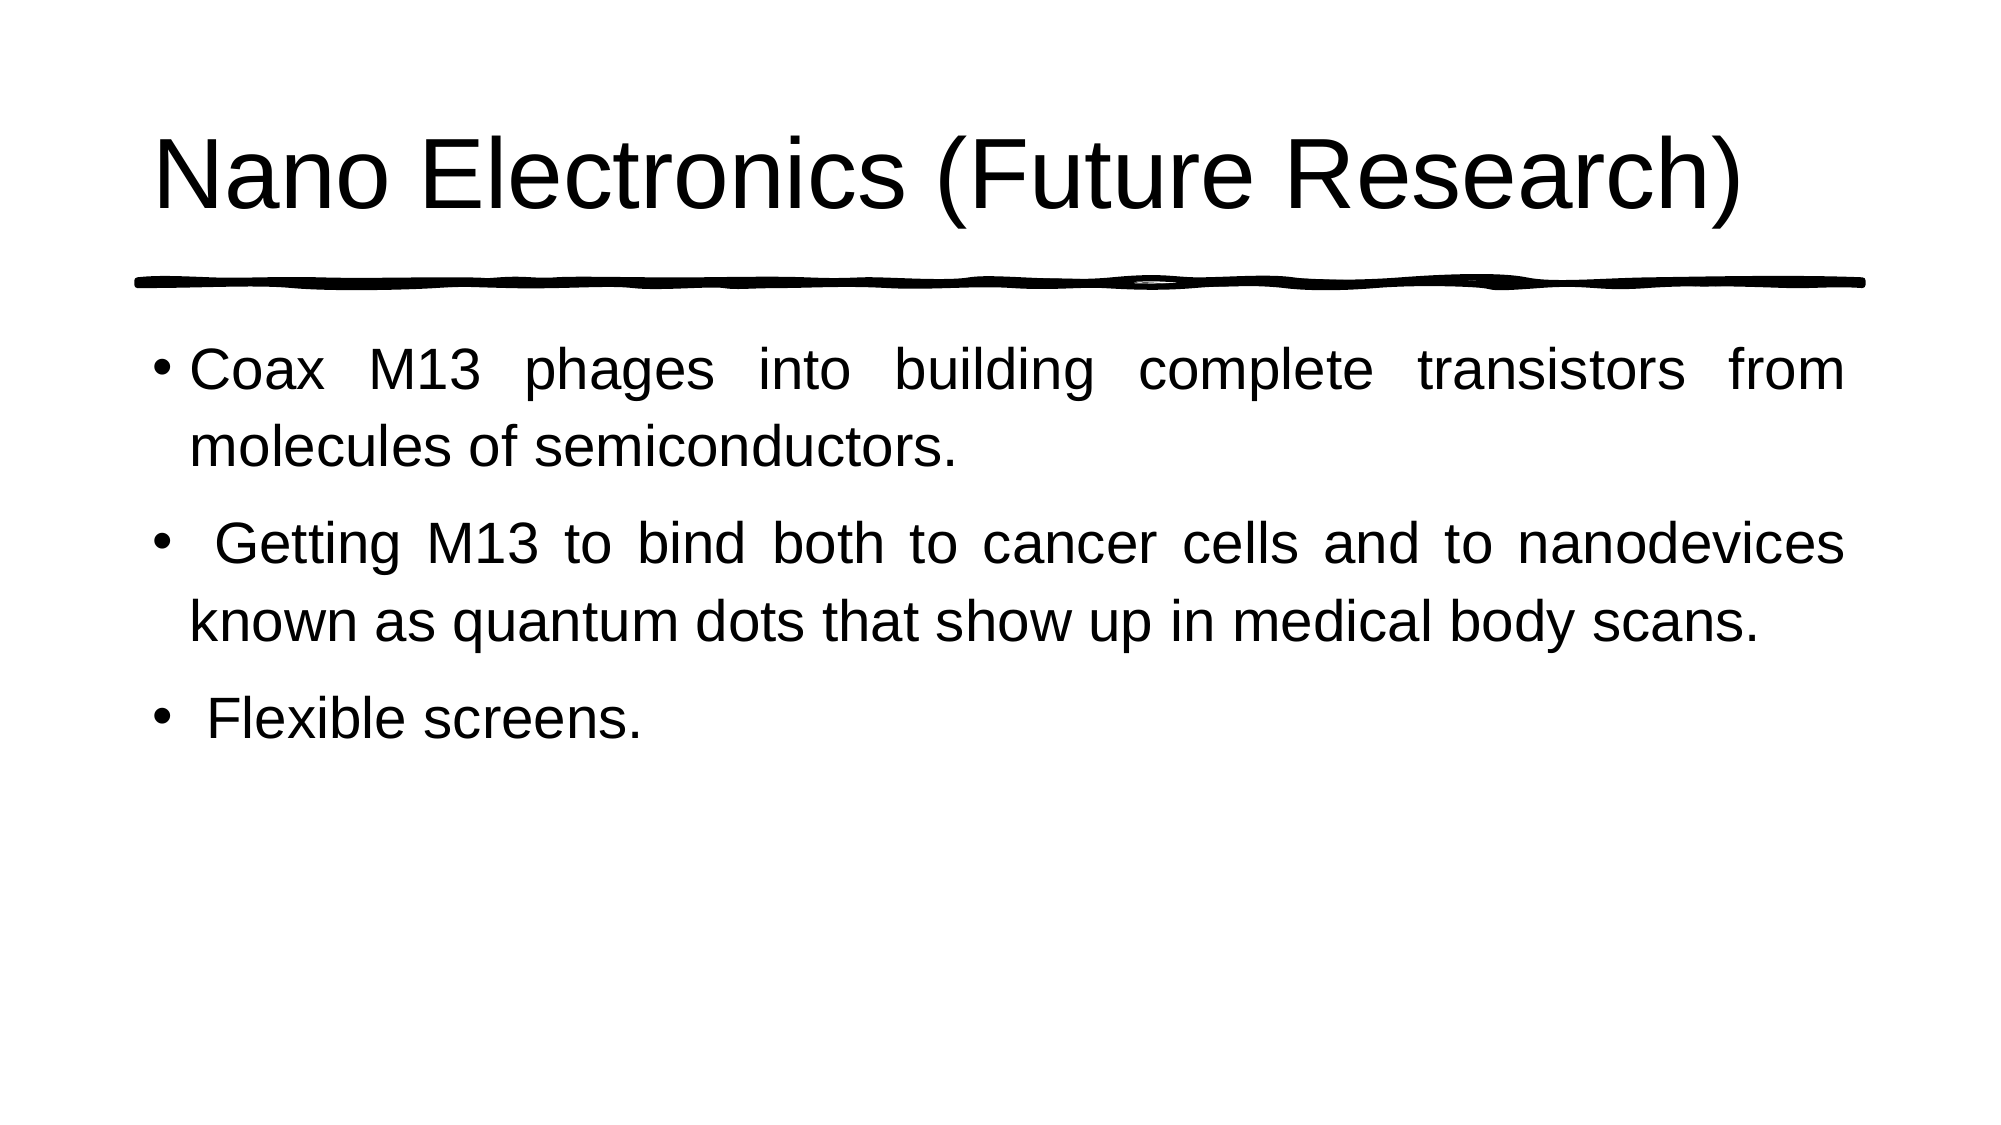

# Nano Electronics (Future Research)
Coax M13 phages into building complete transistors from molecules of semiconductors.
 Getting M13 to bind both to cancer cells and to nanodevices known as quantum dots that show up in medical body scans.
 Flexible screens.